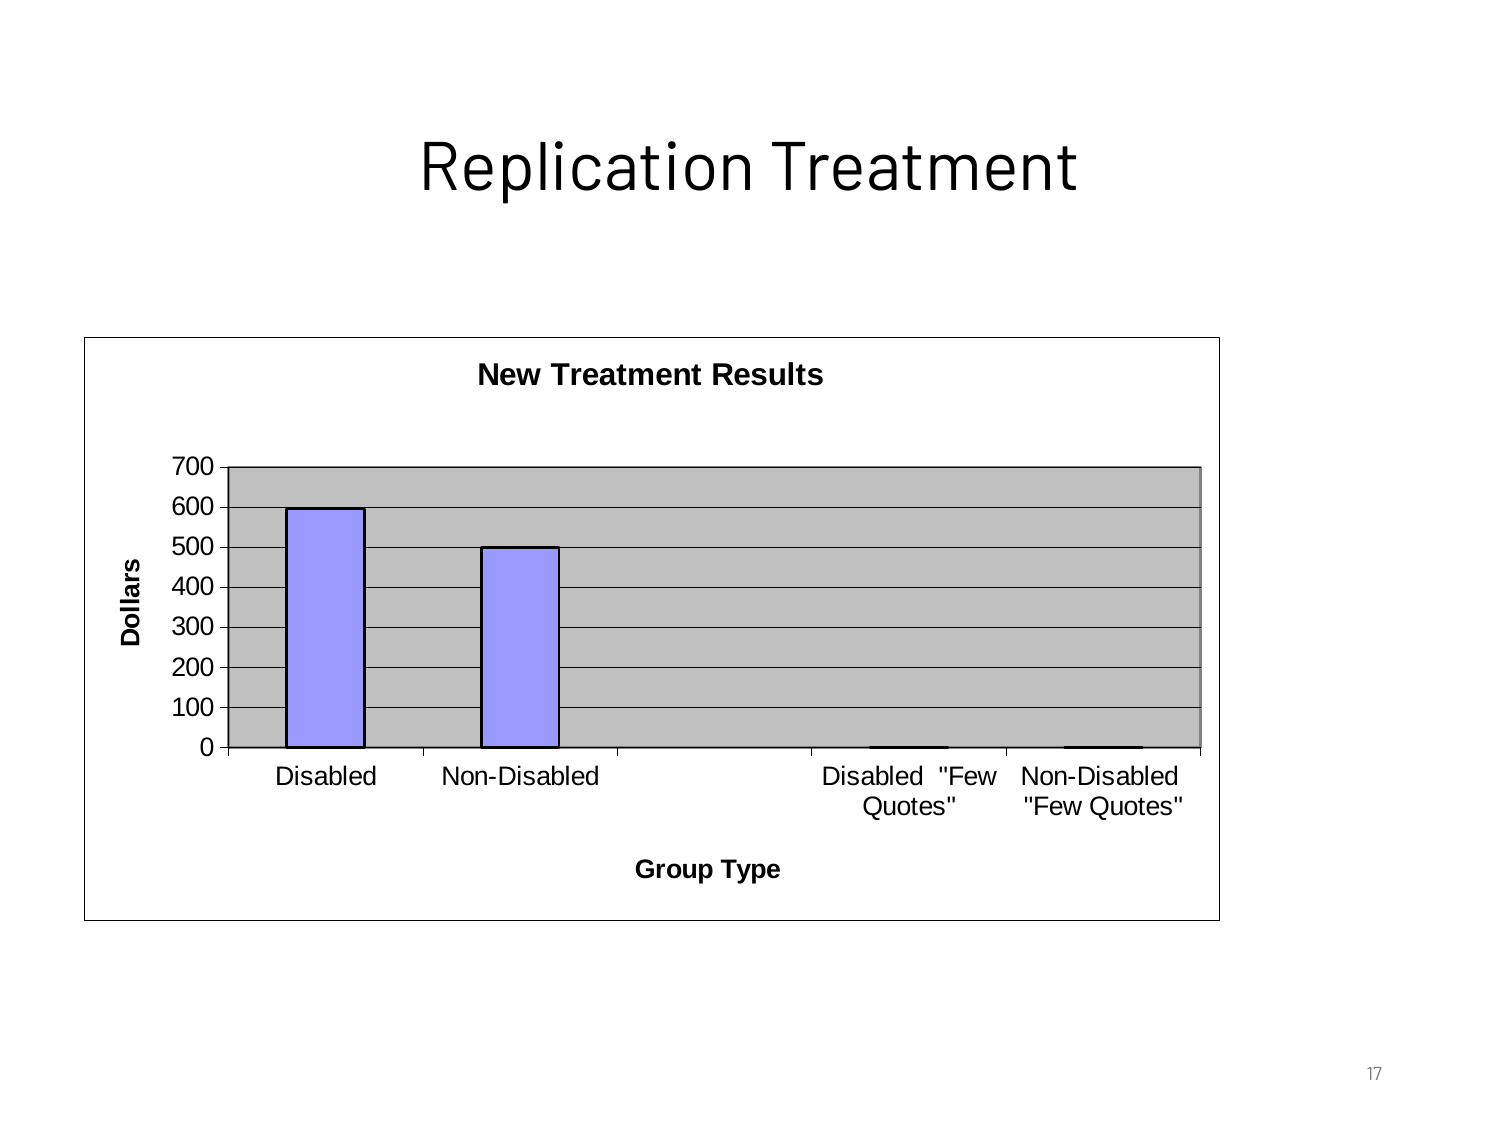

# Replication Treatment

### Chart: New Treatment Results

| Category |  |
|---|---|
| Disabled | 595.0 |
| Non-Disabled | 500.0 |
|  | None |
| Disabled  "Few Quotes" | 0.0 |
| Non-Disabled  "Few Quotes" | 0.0 |
17